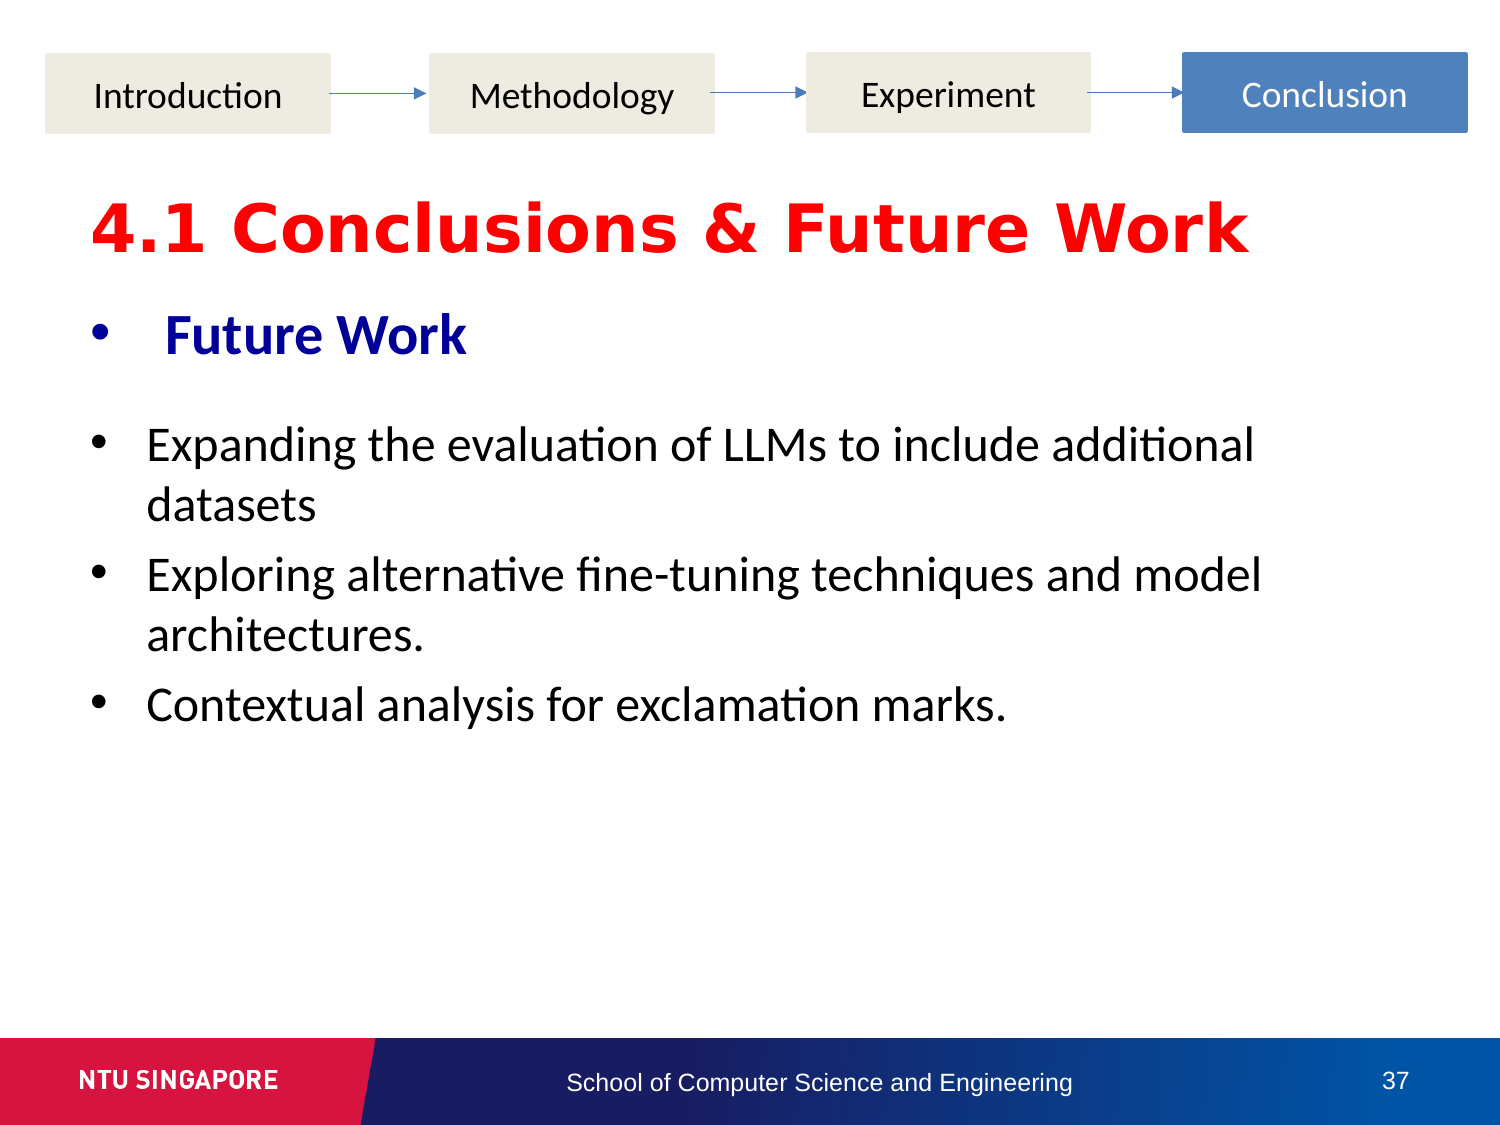

Experiment
Conclusion
Introduction
Methodology
# 4.1 Conclusions & Future Work
Future Work
Expanding the evaluation of LLMs to include additional datasets
Exploring alternative fine-tuning techniques and model architectures.
Contextual analysis for exclamation marks.

37
School of Computer Science and Engineering